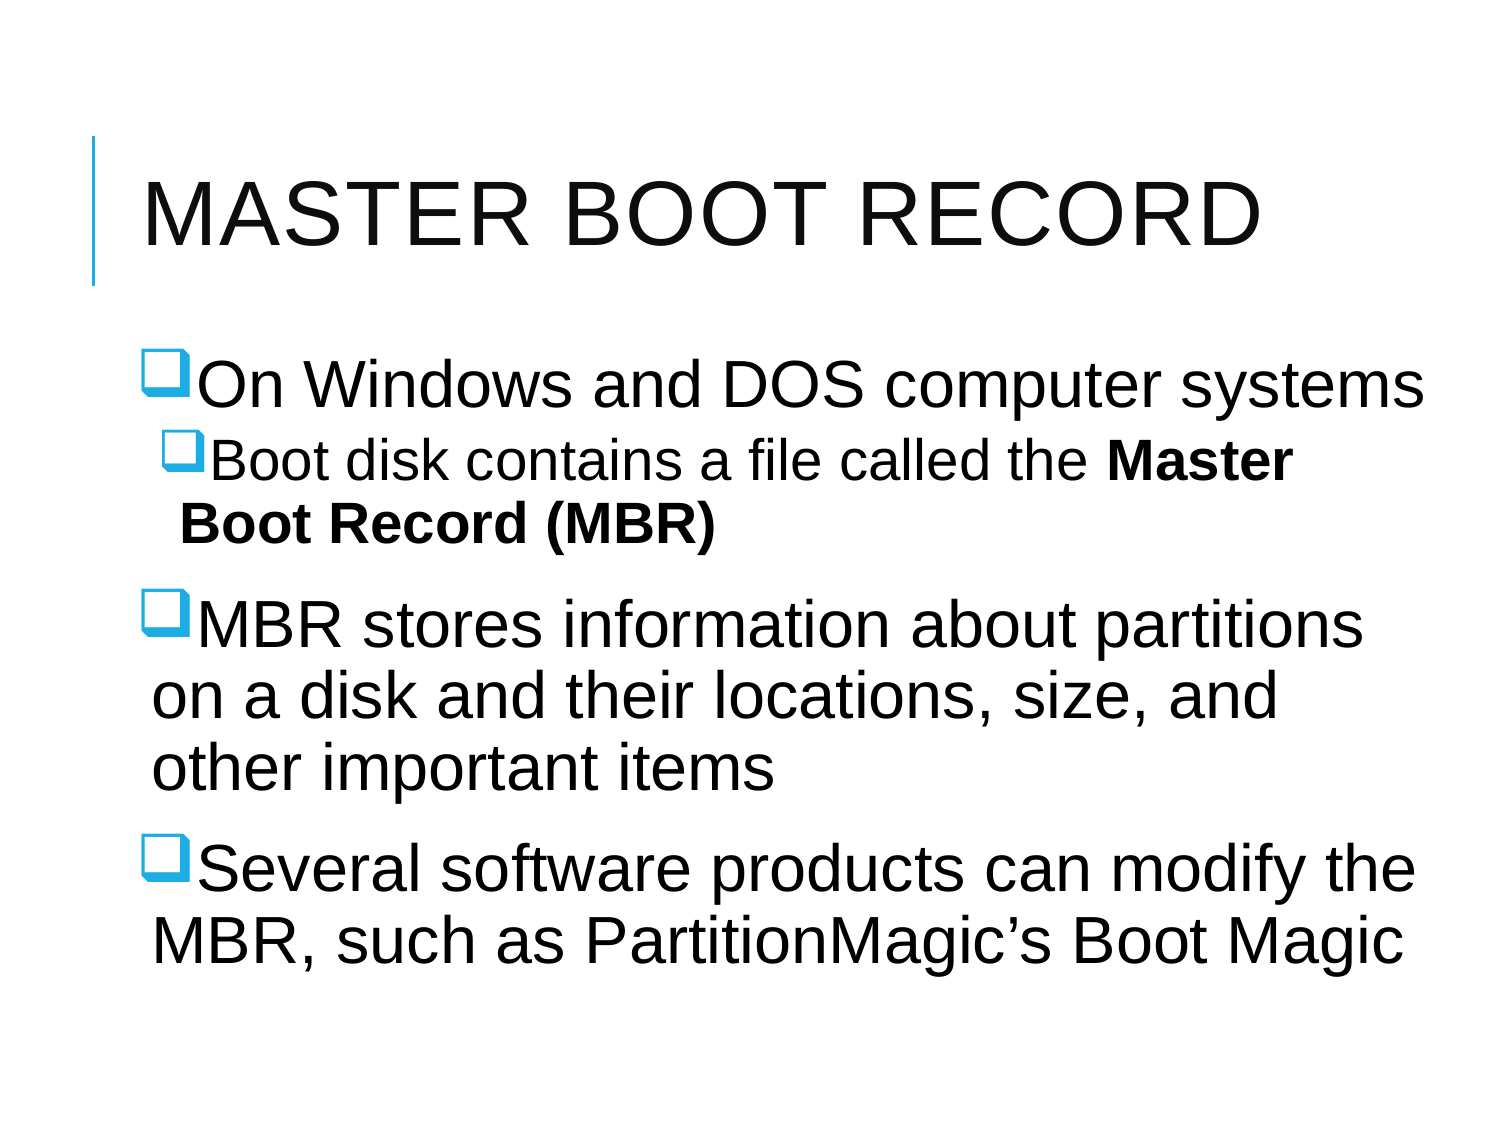

# Master Boot Record
On Windows and DOS computer systems
Boot disk contains a file called the Master Boot Record (MBR)
MBR stores information about partitions on a disk and their locations, size, and other important items
Several software products can modify the MBR, such as PartitionMagic’s Boot Magic